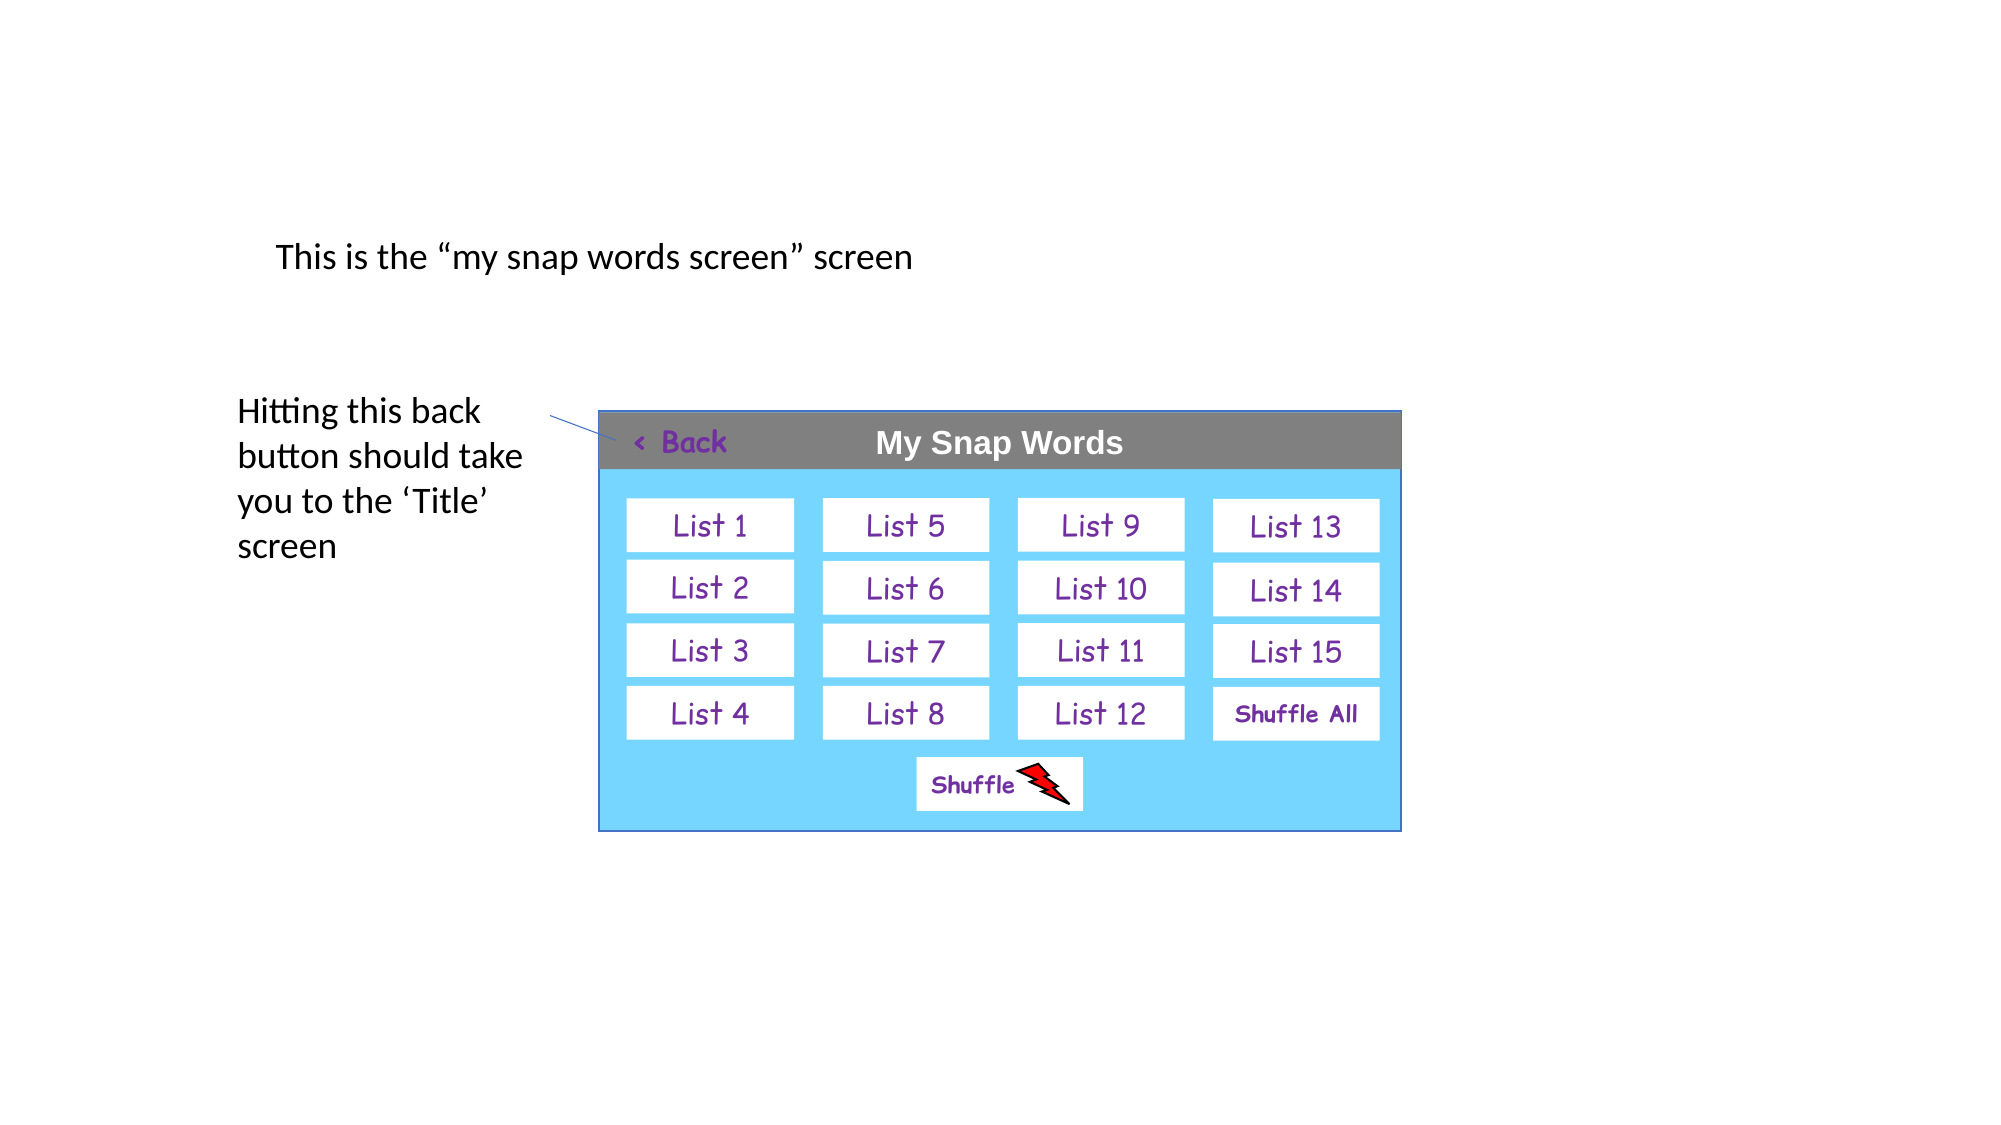

This is the “my snap words screen” screen
Hitting this back button should take you to the ‘Title’ screen
My Snap Words
< Back
List 9
List 5
List 1
List 13
List 2
List 10
List 6
List 14
List 11
List 3
List 7
List 15
List 4
List 8
List 12
Shuffle All
Shuffle